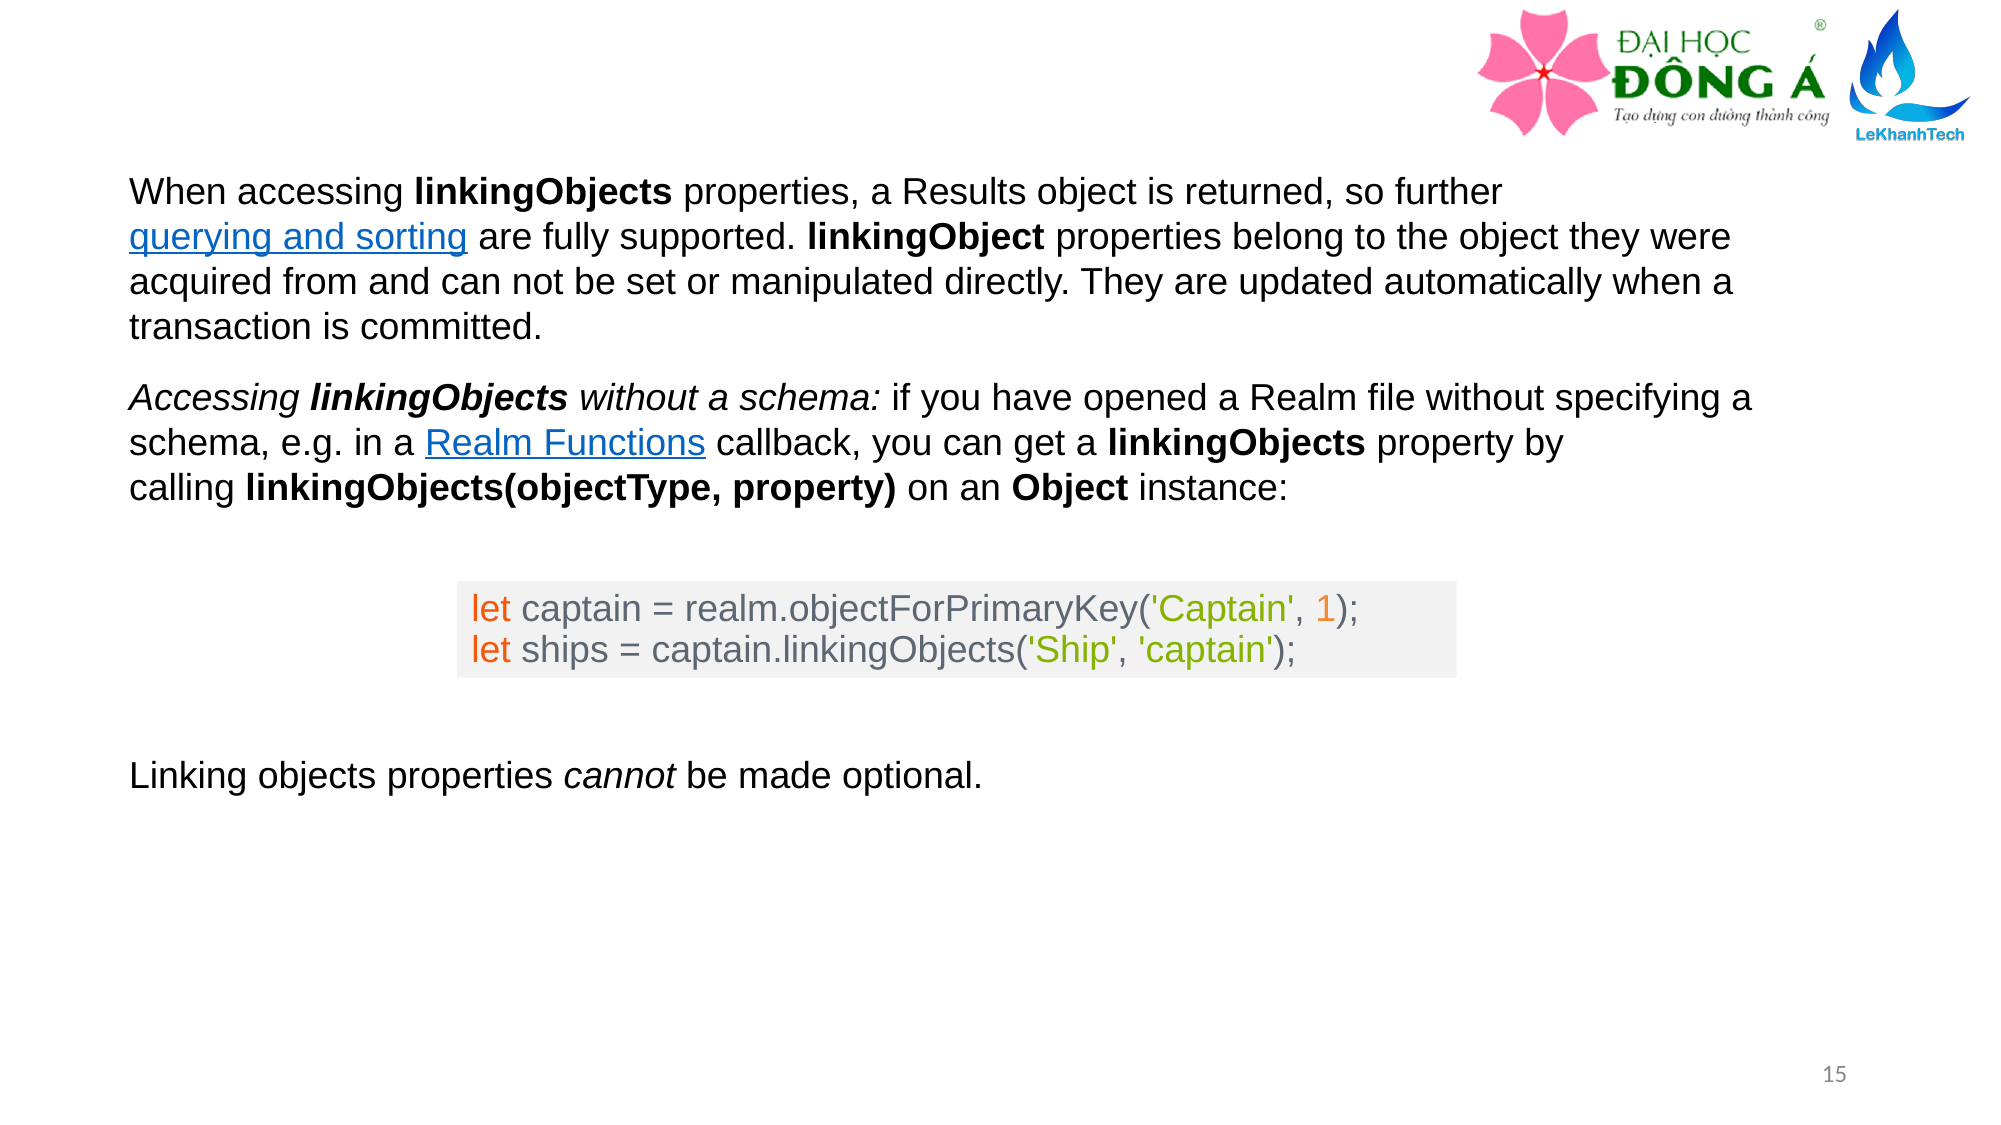

When accessing linkingObjects properties, a Results object is returned, so further querying and sorting are fully supported. linkingObject properties belong to the object they were acquired from and can not be set or manipulated directly. They are updated automatically when a transaction is committed.
Accessing linkingObjects without a schema: if you have opened a Realm file without specifying a schema, e.g. in a Realm Functions callback, you can get a linkingObjects property by calling linkingObjects(objectType, property) on an Object instance:

let captain = realm.objectForPrimaryKey('Captain', 1);
let ships = captain.linkingObjects('Ship', 'captain');
Linking objects properties cannot be made optional.
15